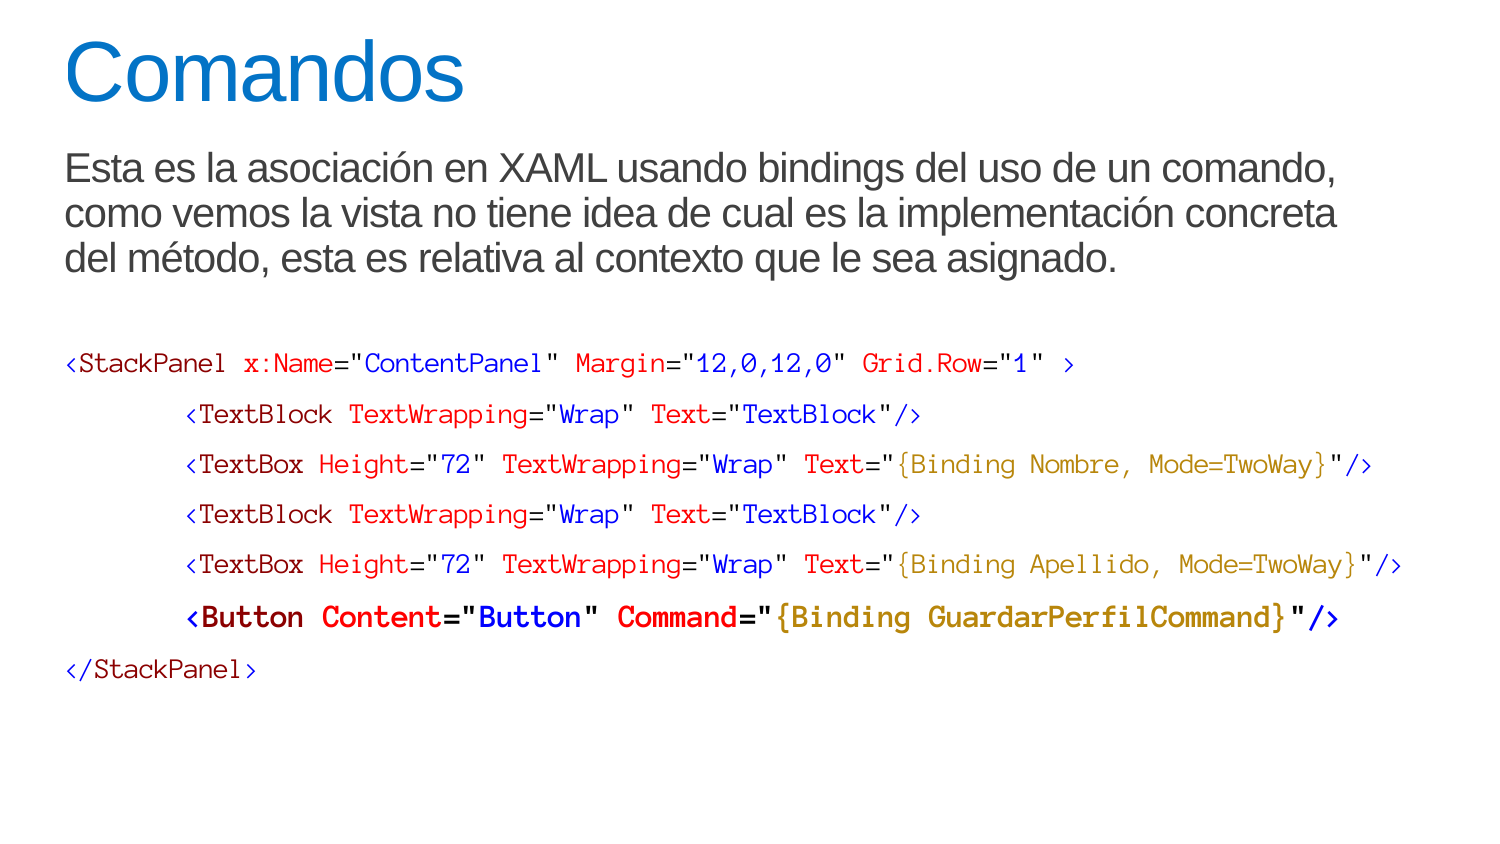

# Comandos
Esta es la asociación en XAML usando bindings del uso de un comando, como vemos la vista no tiene idea de cual es la implementación concreta del método, esta es relativa al contexto que le sea asignado.
<StackPanel x:Name="ContentPanel" Margin="12,0,12,0" Grid.Row="1" >
        <TextBlock TextWrapping="Wrap" Text="TextBlock"/>
        <TextBox Height="72" TextWrapping="Wrap" Text="{Binding Nombre, Mode=TwoWay}"/>
        <TextBlock TextWrapping="Wrap" Text="TextBlock"/>
        <TextBox Height="72" TextWrapping="Wrap" Text="{Binding Apellido, Mode=TwoWay}"/>
        <Button Content="Button" Command="{Binding GuardarPerfilCommand}"/>
</StackPanel>